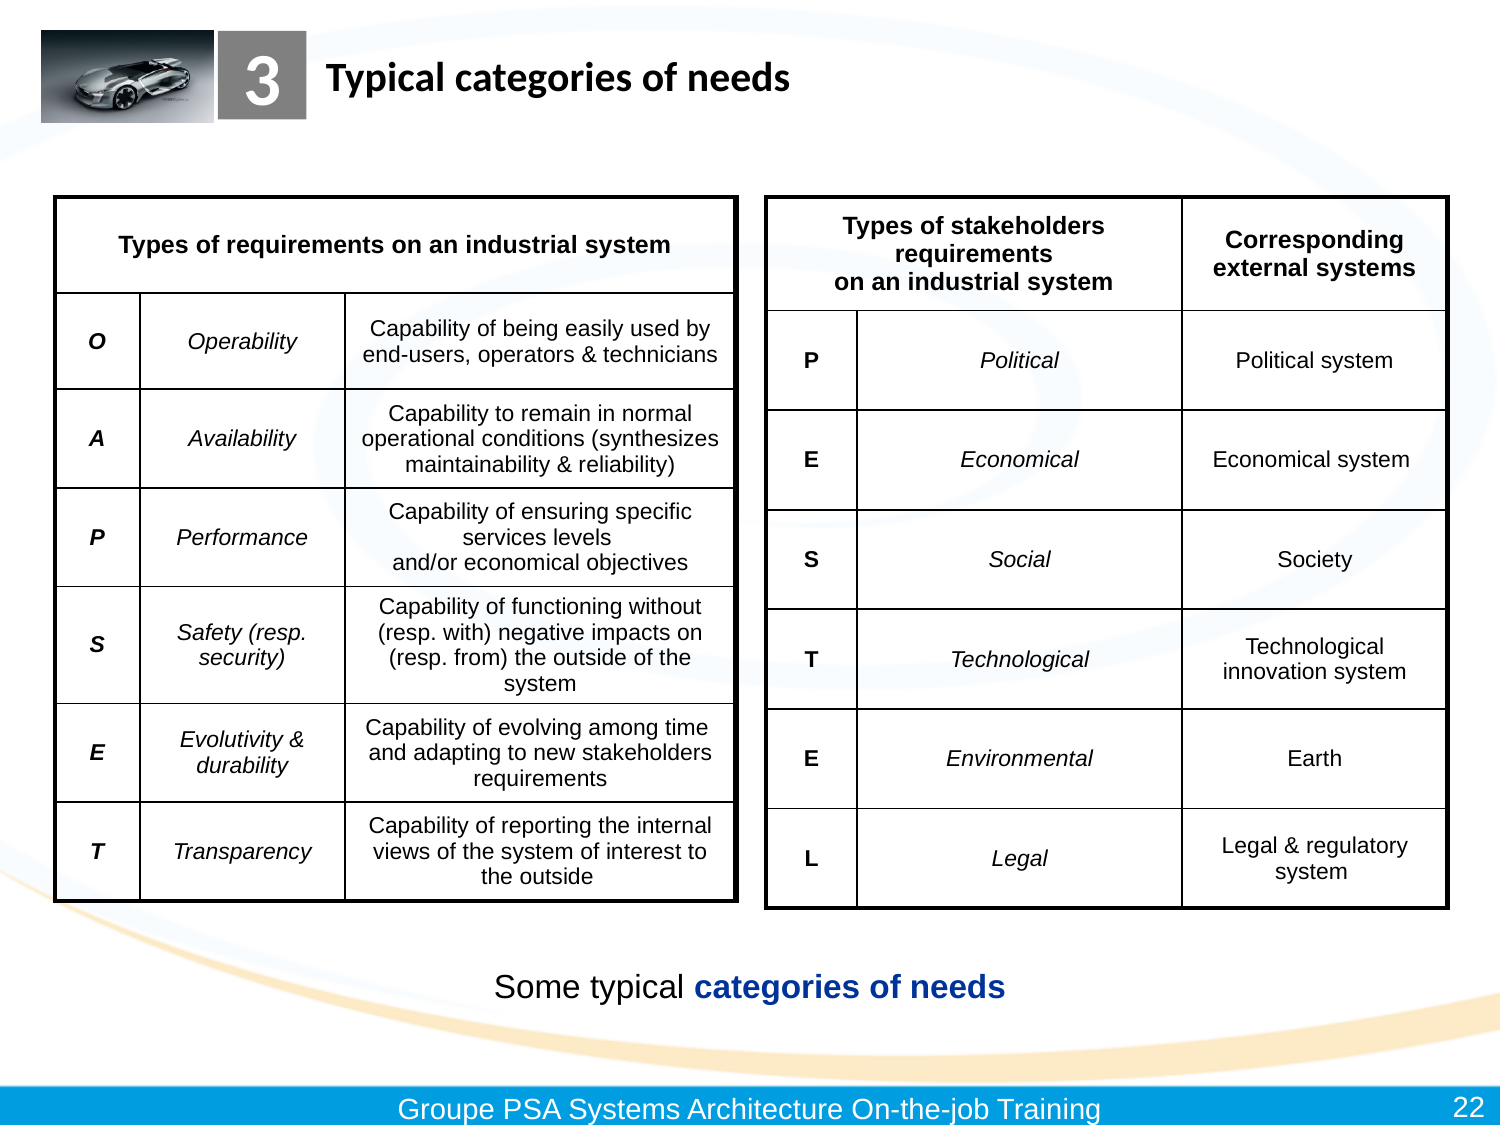

3
# Typical categories of needs
| Types of requirements on an industrial system |  |  |
| --- | --- | --- |
| O | Operability | Capability of being easily used by end-users, operators & technicians |
| A | Availability | Capability to remain in normal operational conditions (synthesizes maintainability & reliability) |
| P | Performance | Capability of ensuring specific services levels and/or economical objectives |
| S | Safety (resp. security) | Capability of functioning without (resp. with) negative impacts on (resp. from) the outside of the system |
| E | Evolutivity & durability | Capability of evolving among time and adapting to new stakeholders requirements |
| T | Transparency | Capability of reporting the internal views of the system of interest to the outside |
| Types of stakeholders requirements on an industrial system |  | Corresponding external systems |
| --- | --- | --- |
| P | Political | Political system |
| E | Economical | Economical system |
| S | Social | Society |
| T | Technological | Technological innovation system |
| E | Environmental | Earth |
| L | Legal | Legal & regulatory system |
Some typical categories of needs
22
Groupe PSA Systems Architecture On-the-job Training